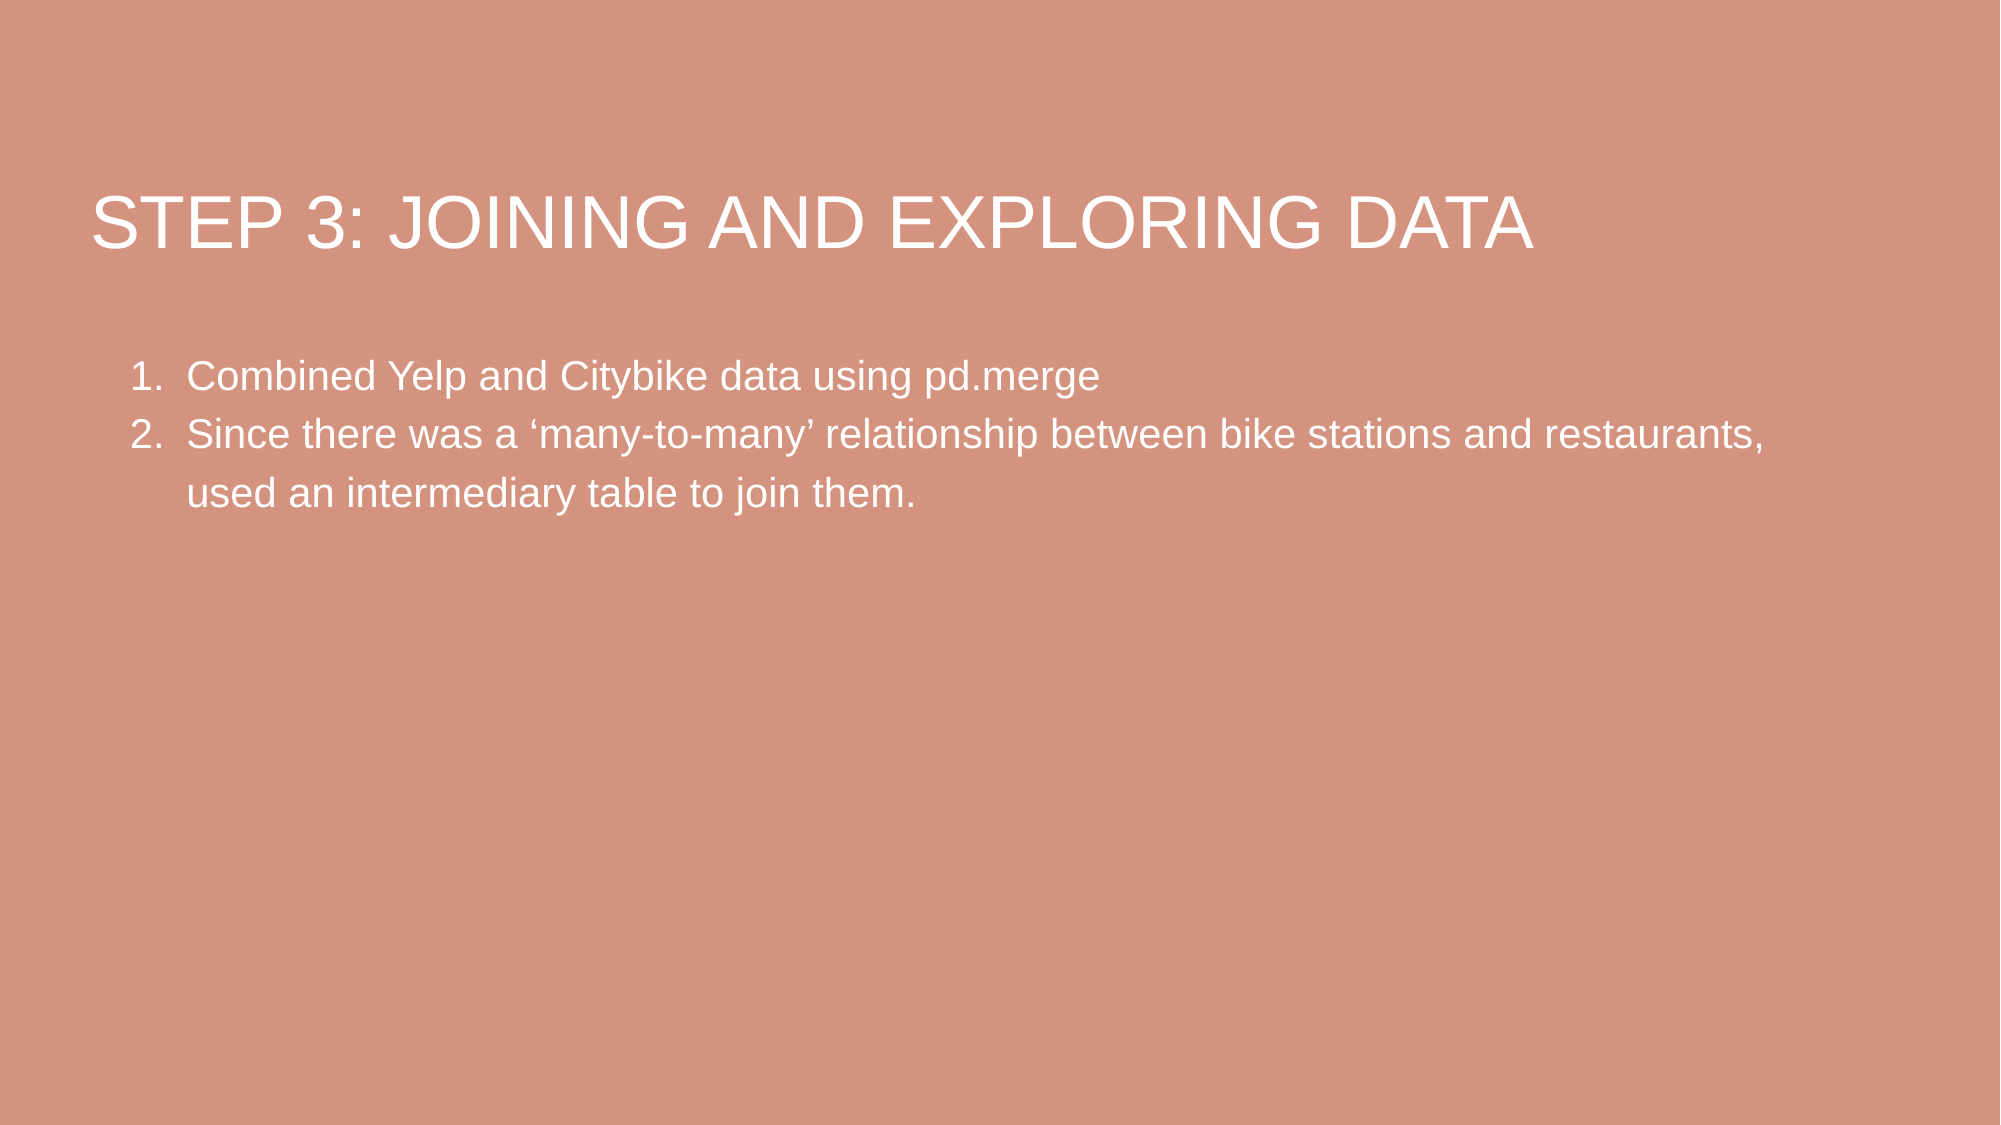

# Step 3: joining and Exploring data
Combined Yelp and Citybike data using pd.merge
Since there was a ‘many-to-many’ relationship between bike stations and restaurants, used an intermediary table to join them.